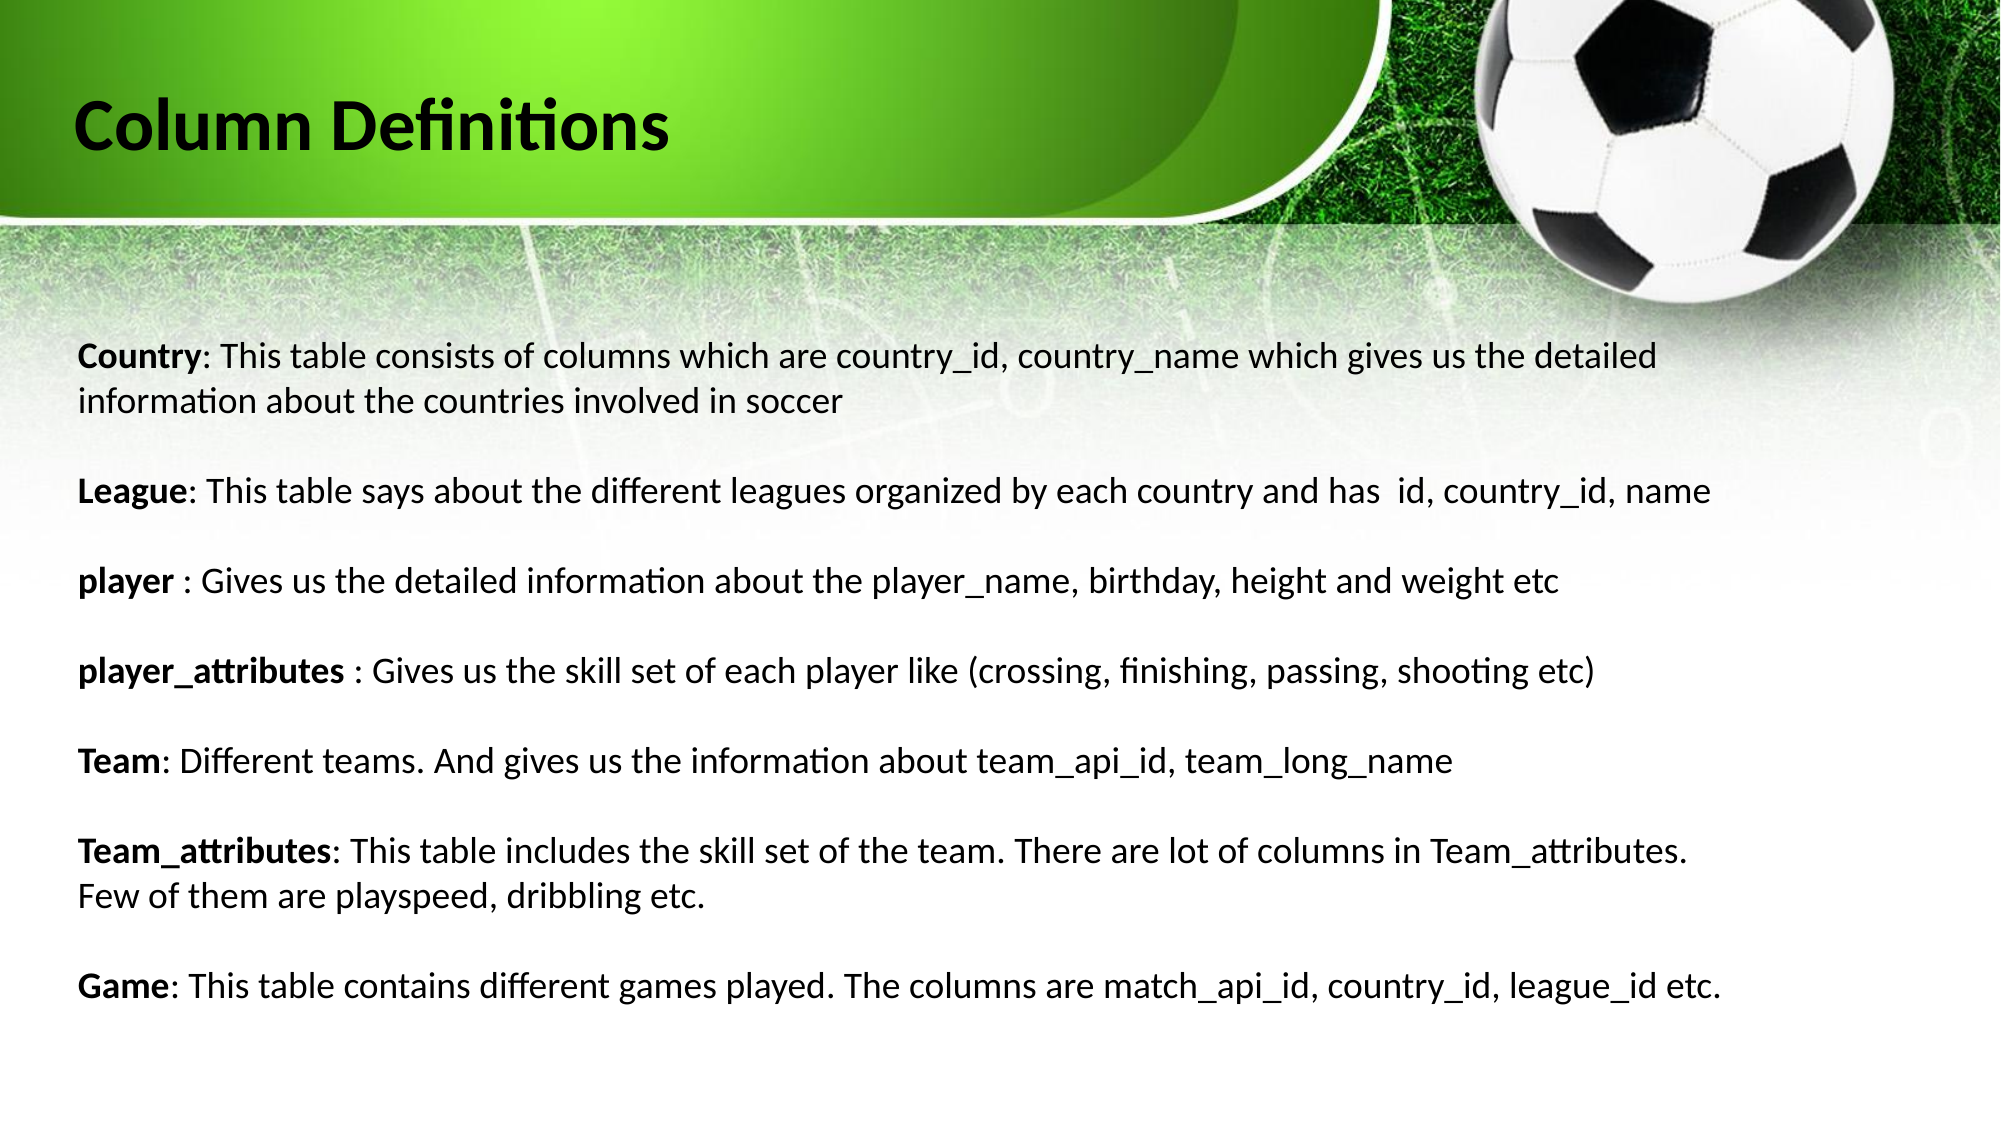

# Column Definitions
Country: This table consists of columns which are country_id, country_name which gives us the detailed information about the countries involved in soccer

League: This table says about the different leagues organized by each country and has  id, country_id, name

player : Gives us the detailed information about the player_name, birthday, height and weight etc

player_attributes : Gives us the skill set of each player like (crossing, finishing, passing, shooting etc)

Team: Different teams. And gives us the information about team_api_id, team_long_name

Team_attributes: This table includes the skill set of the team. There are lot of columns in Team_attributes.
Few of them are playspeed, dribbling etc.

Game: This table contains different games played. The columns are match_api_id, country_id, league_id etc.